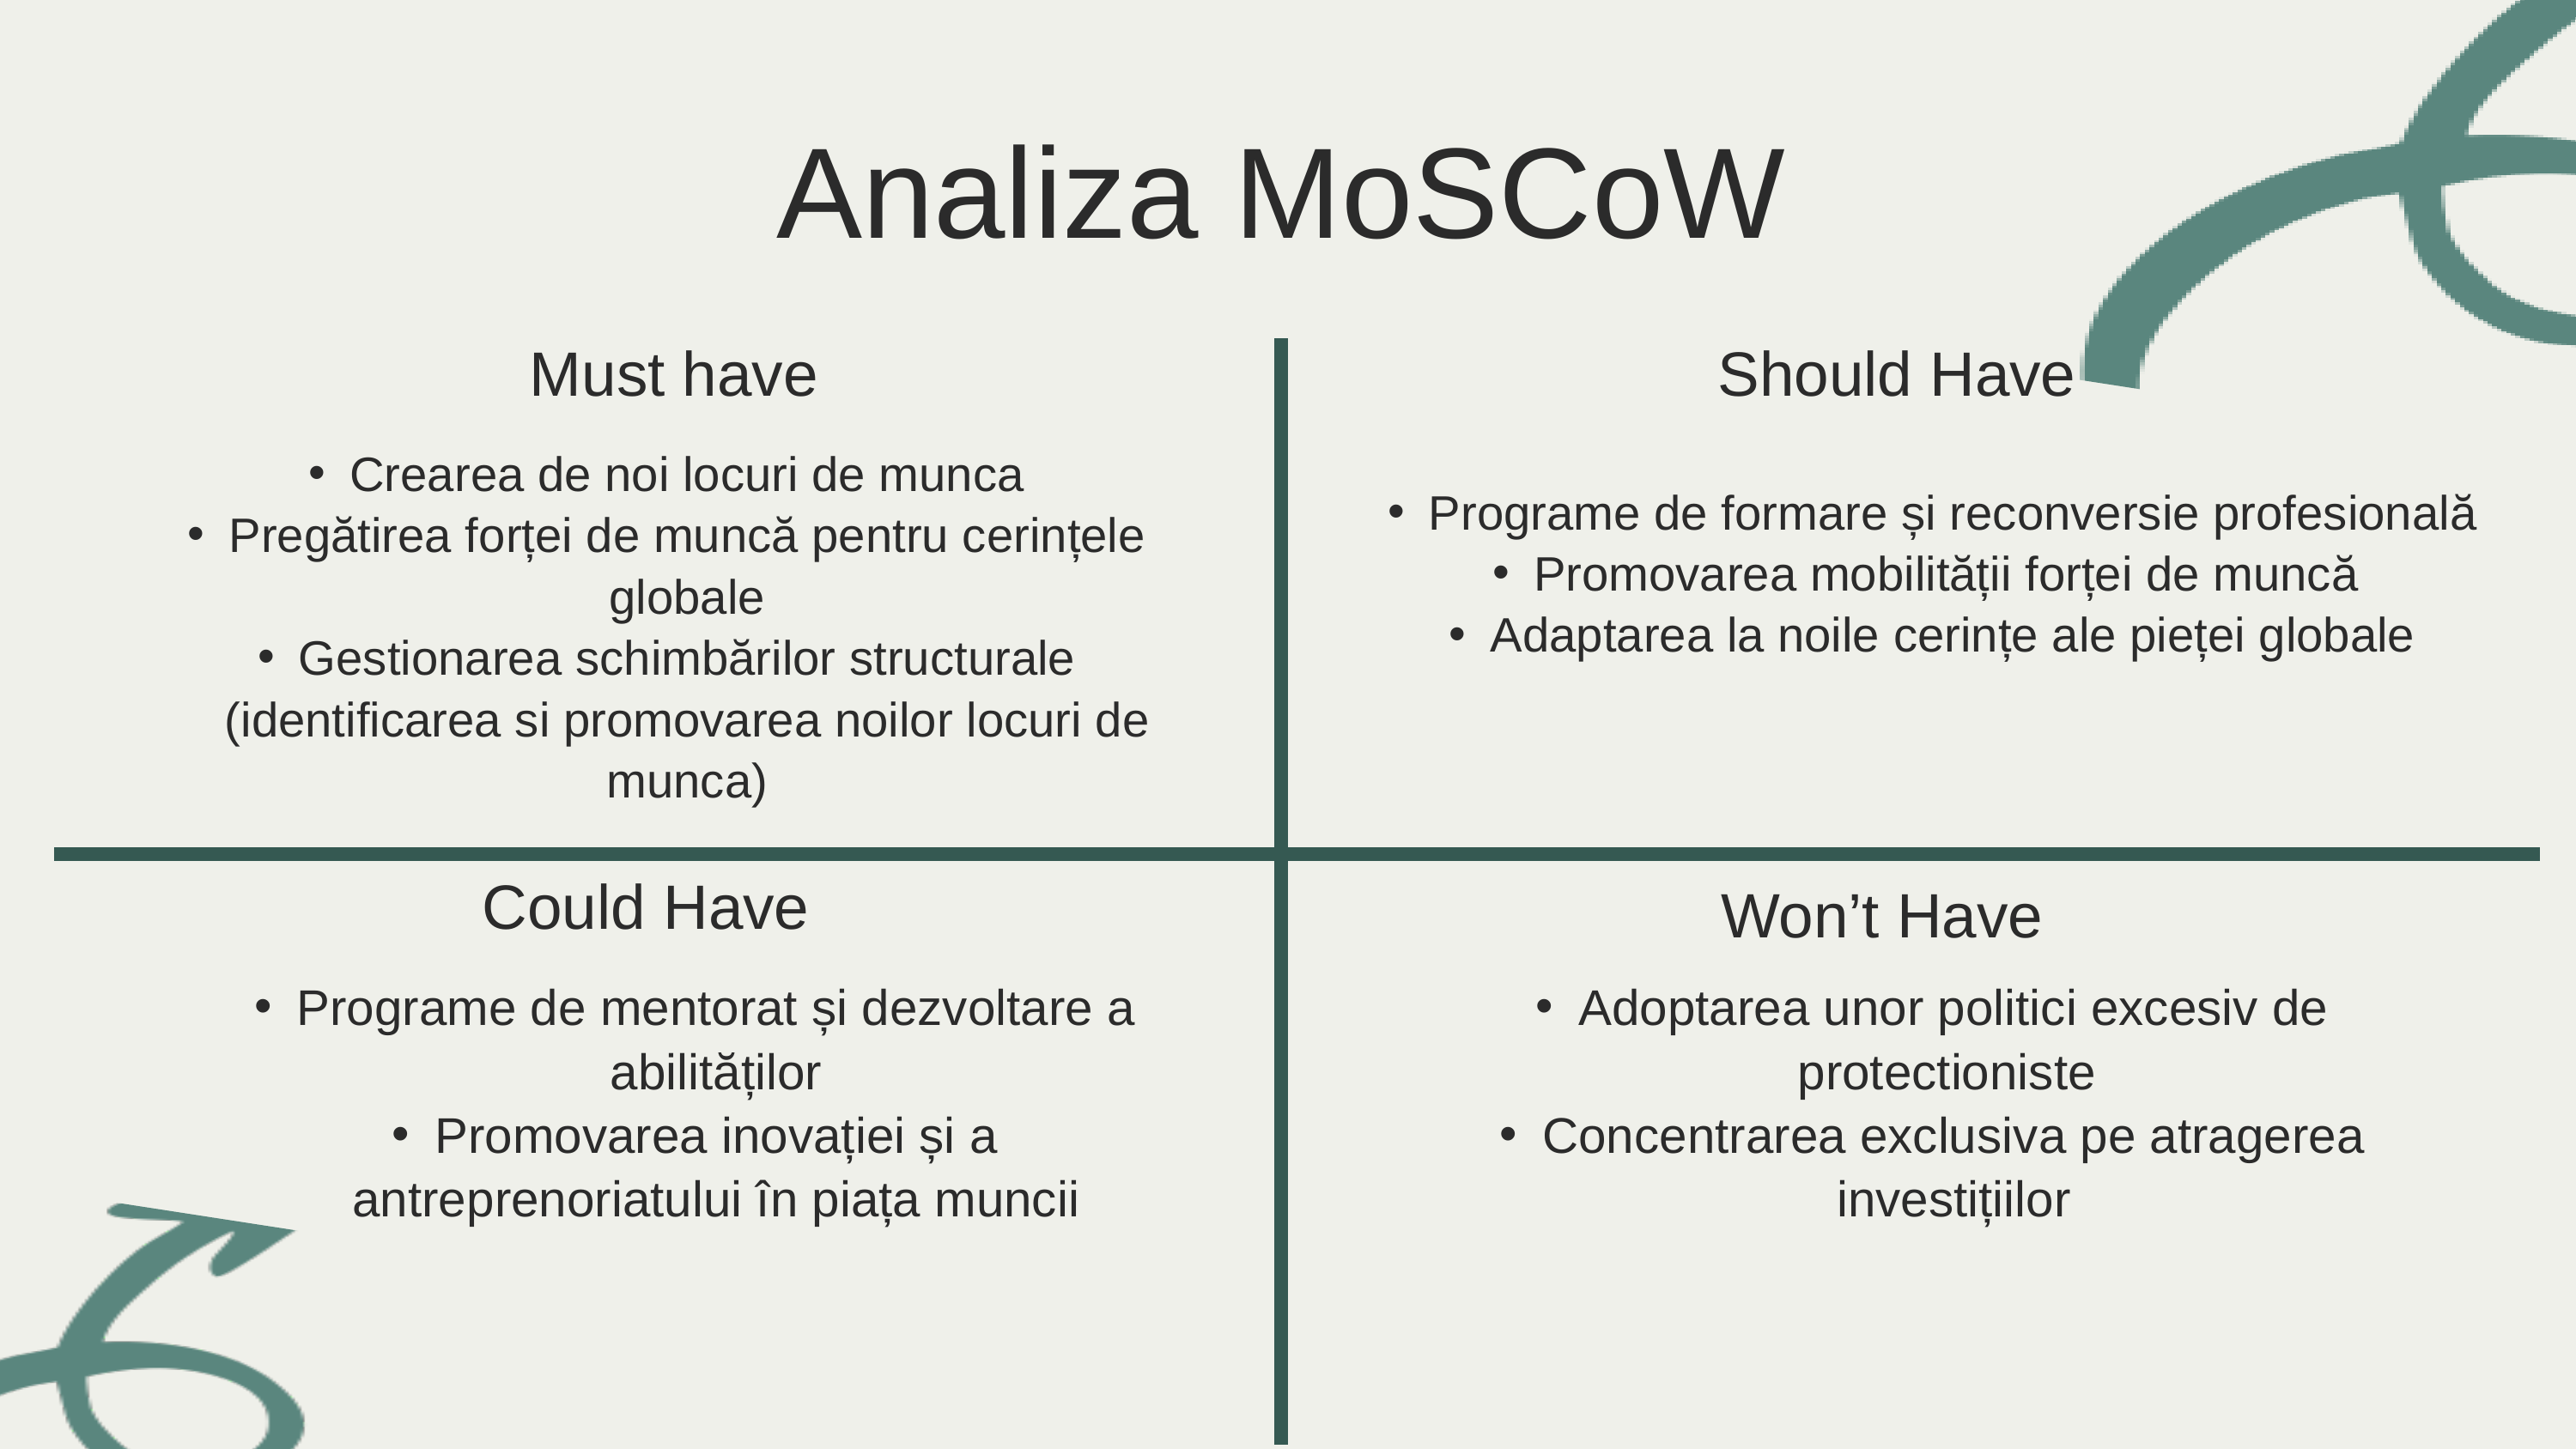

Analiza MoSCoW
Must have
Should Have

Crearea de noi locuri de munca
Pregătirea forței de muncă pentru cerințele globale
Gestionarea schimbărilor structurale (identificarea si promovarea noilor locuri de munca)
Programe de formare și reconversie profesională
Promovarea mobilității forței de muncă
Adaptarea la noile cerințe ale pieței globale
Could Have
Won’t Have
Programe de mentorat și dezvoltare a abilităților
Promovarea inovației și a antreprenoriatului în piața muncii
Adoptarea unor politici excesiv de protectioniste
Concentrarea exclusiva pe atragerea investițiilor